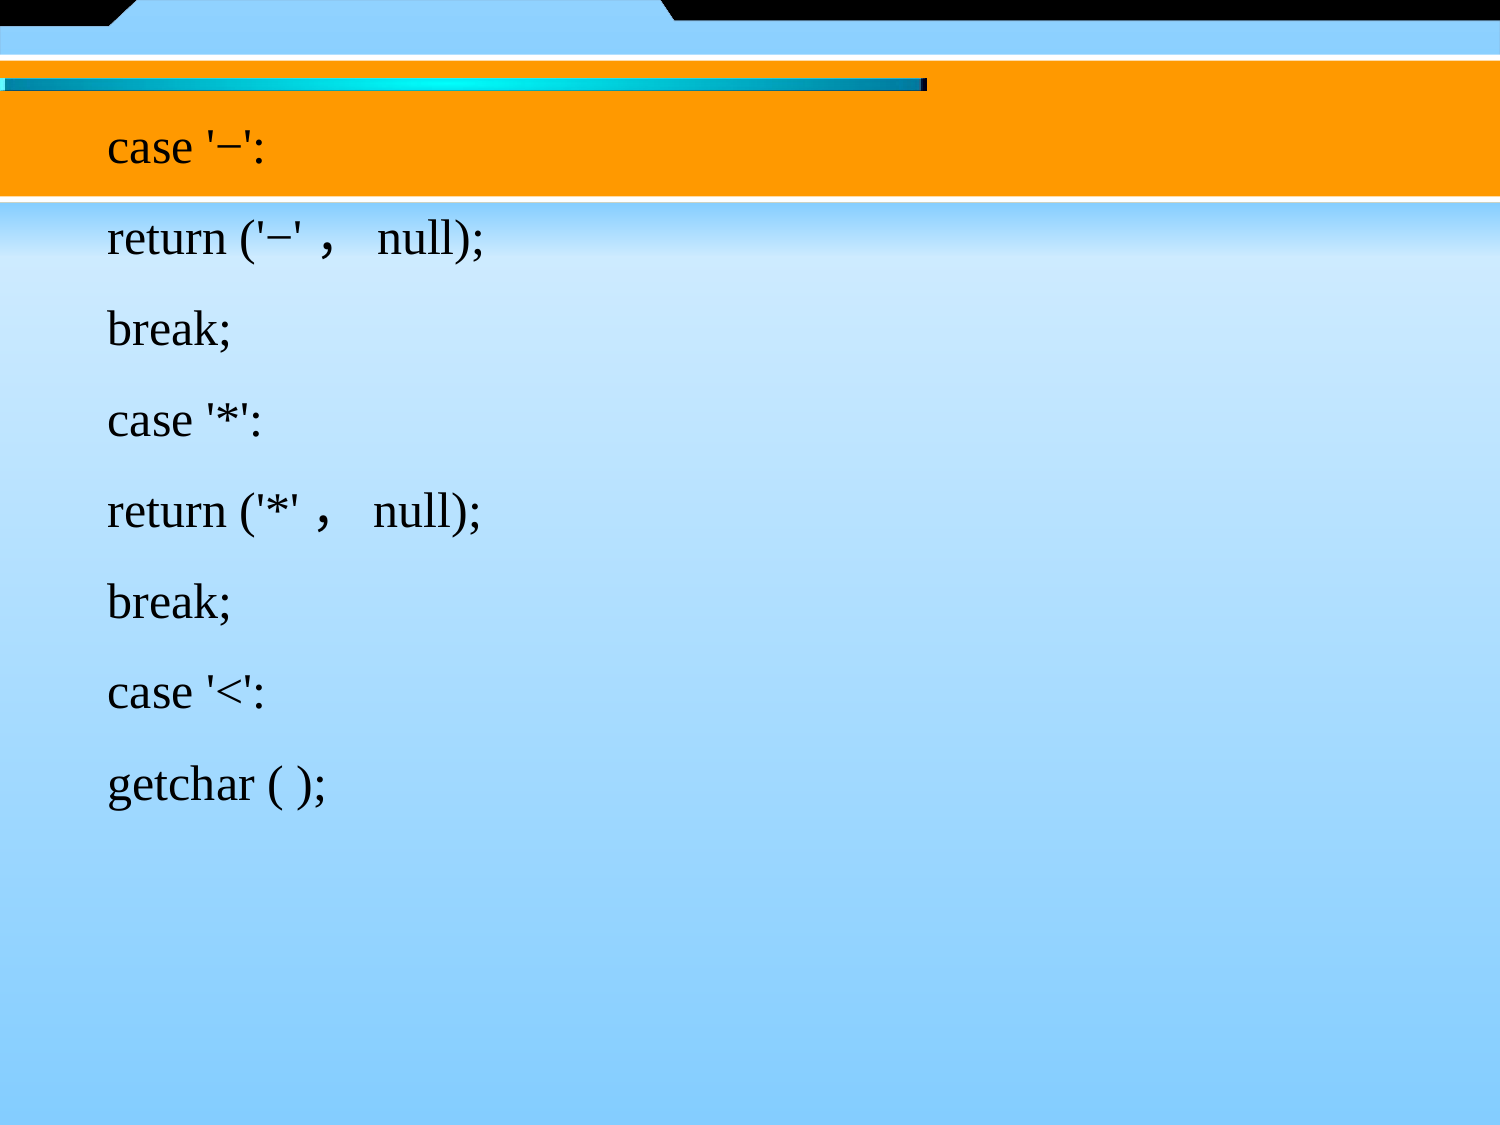

case '−':
　return ('−'，null);
　break;
　case '*':
　return ('*'，null);
　break;
　case '<':
　getchar ( );